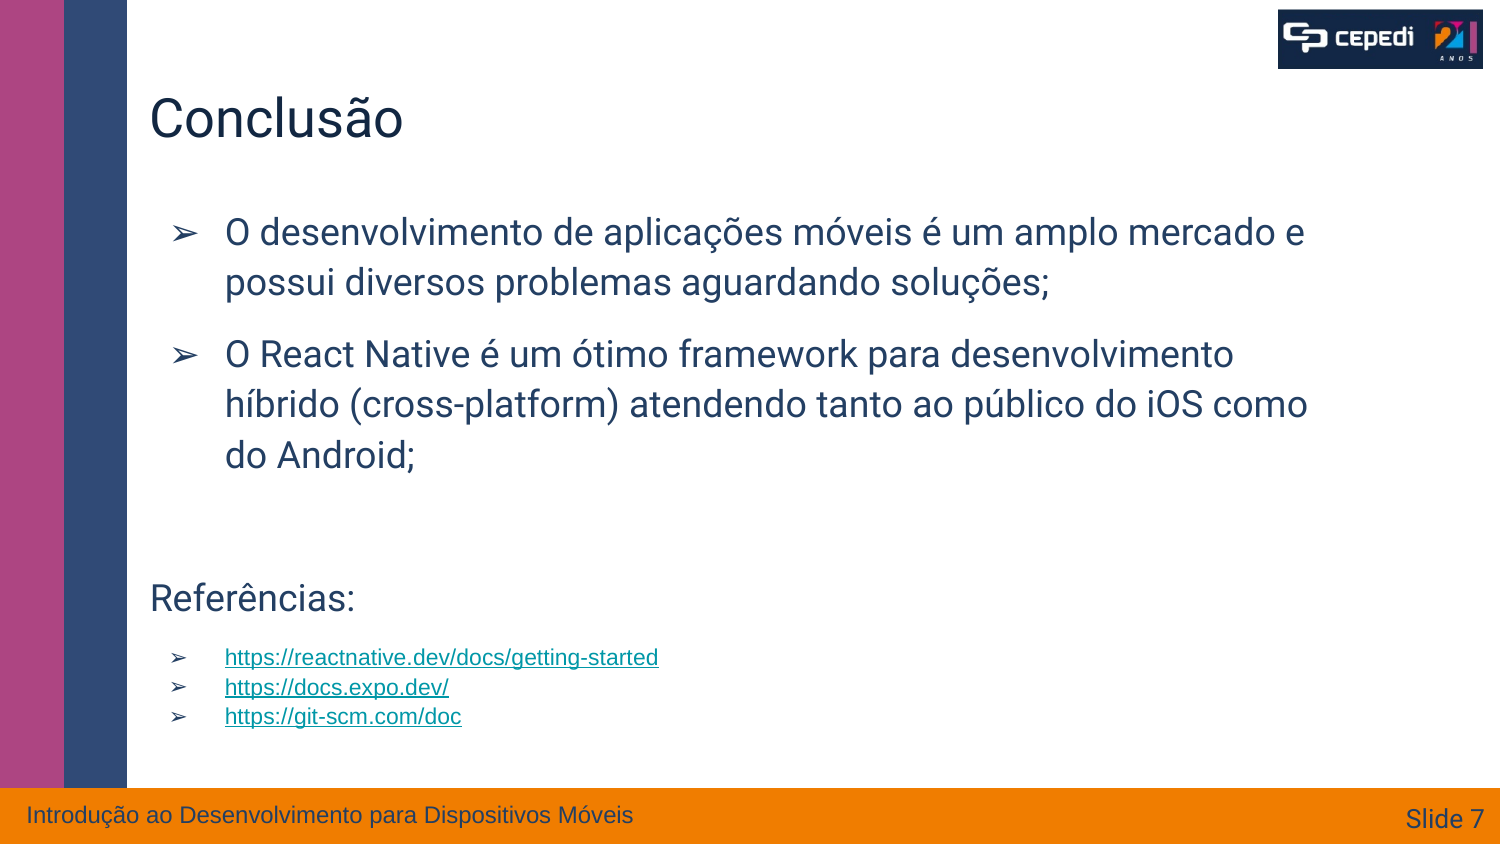

# Conclusão
O desenvolvimento de aplicações móveis é um amplo mercado e possui diversos problemas aguardando soluções;
O React Native é um ótimo framework para desenvolvimento híbrido (cross-platform) atendendo tanto ao público do iOS como do Android;

Referências:
https://reactnative.dev/docs/getting-started
https://docs.expo.dev/
https://git-scm.com/doc
Introdução ao Desenvolvimento para Dispositivos Móveis
Slide 7